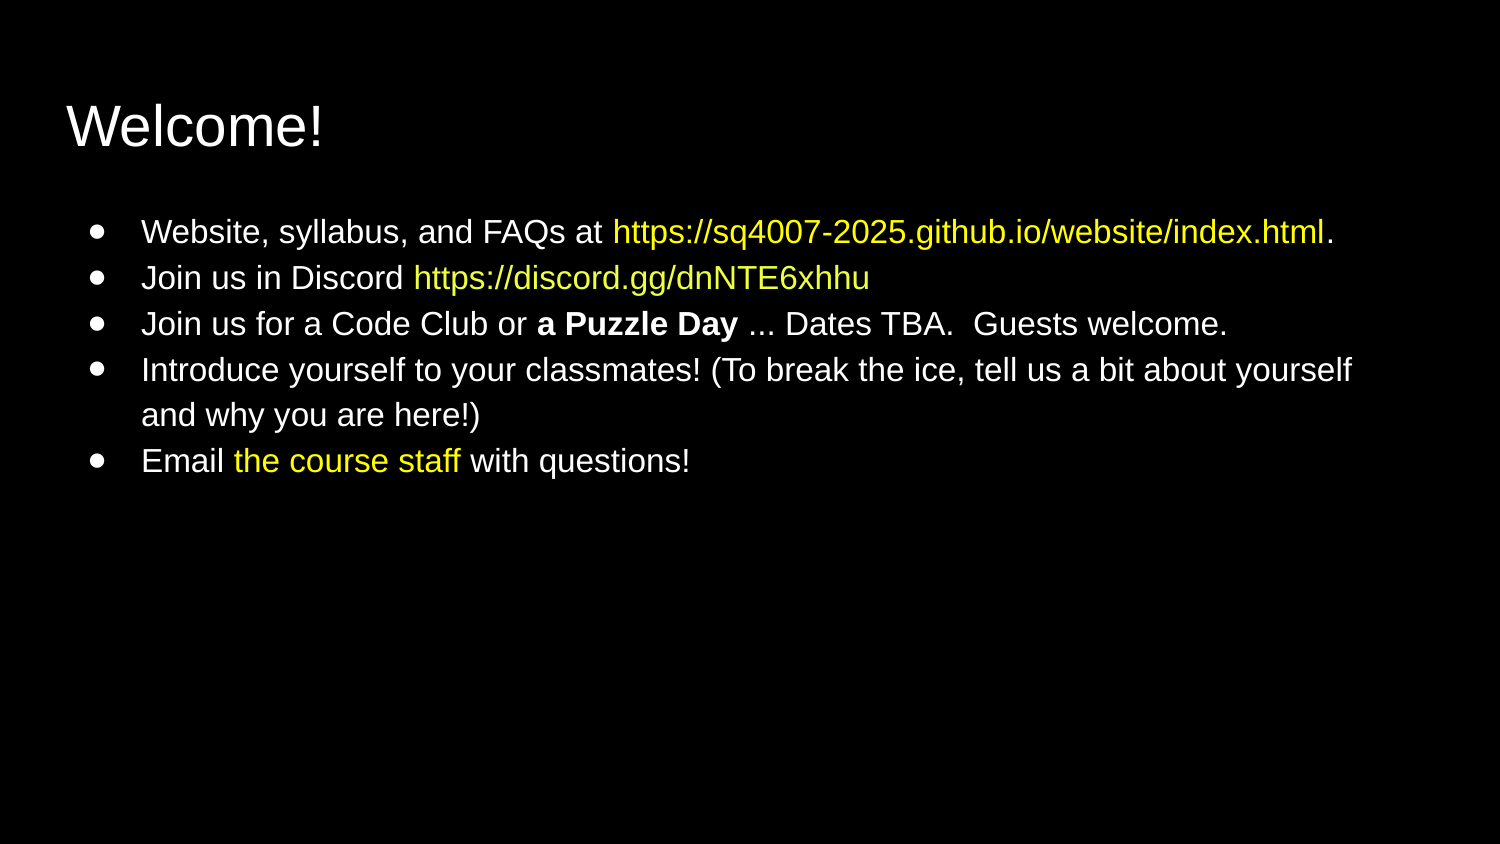

# Welcome!
Website, syllabus, and FAQs at https://sq4007-2025.github.io/website/index.html.
Join us in Discord https://discord.gg/dnNTE6xhhu
Join us for a Code Club or a Puzzle Day ... Dates TBA.  Guests welcome.
Introduce yourself to your classmates! (To break the ice, tell us a bit about yourself and why you are here!)
Email the course staff with questions!